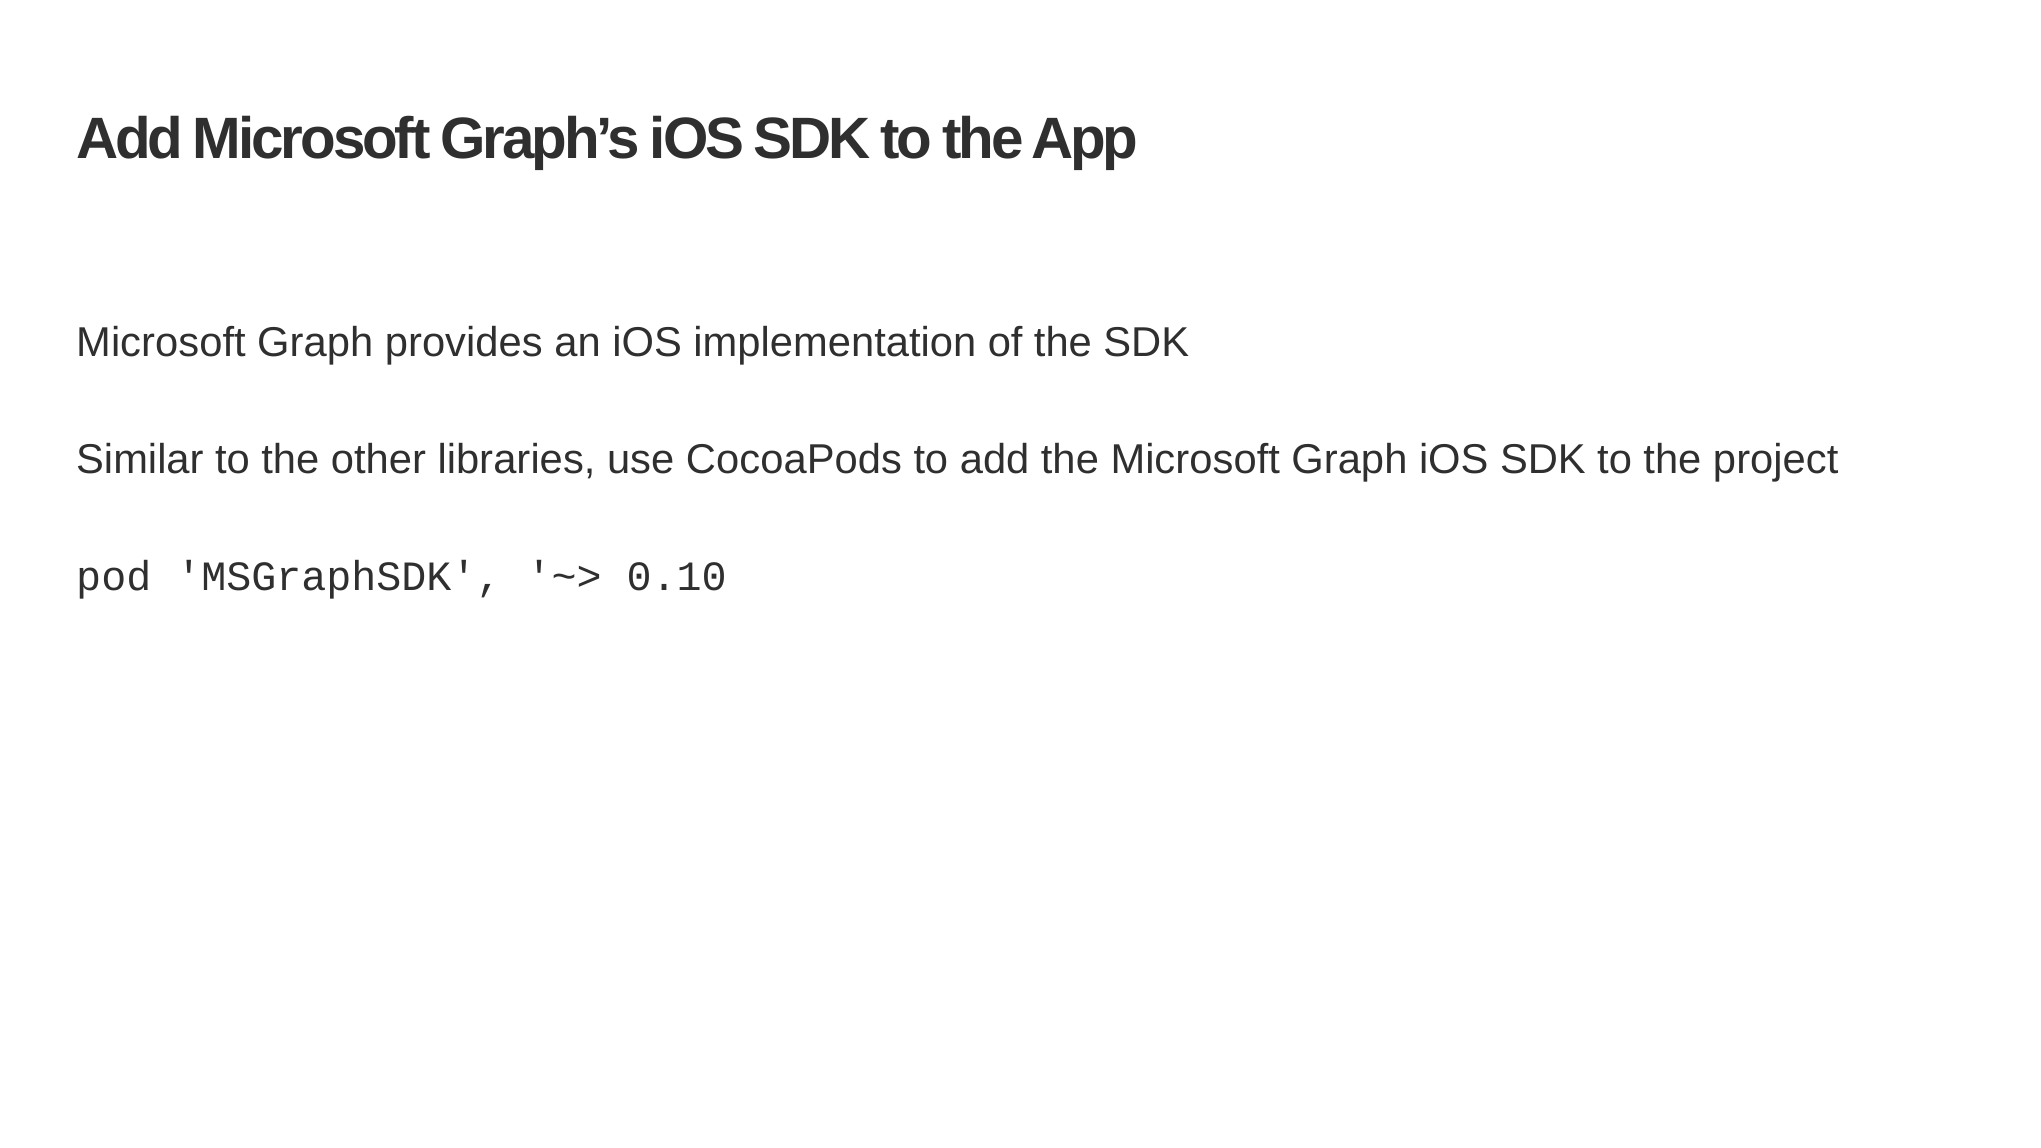

# Add Microsoft Graph’s iOS SDK to the App
Microsoft Graph provides an iOS implementation of the SDK

Similar to the other libraries, use CocoaPods to add the Microsoft Graph iOS SDK to the project

pod 'MSGraphSDK', '~> 0.10